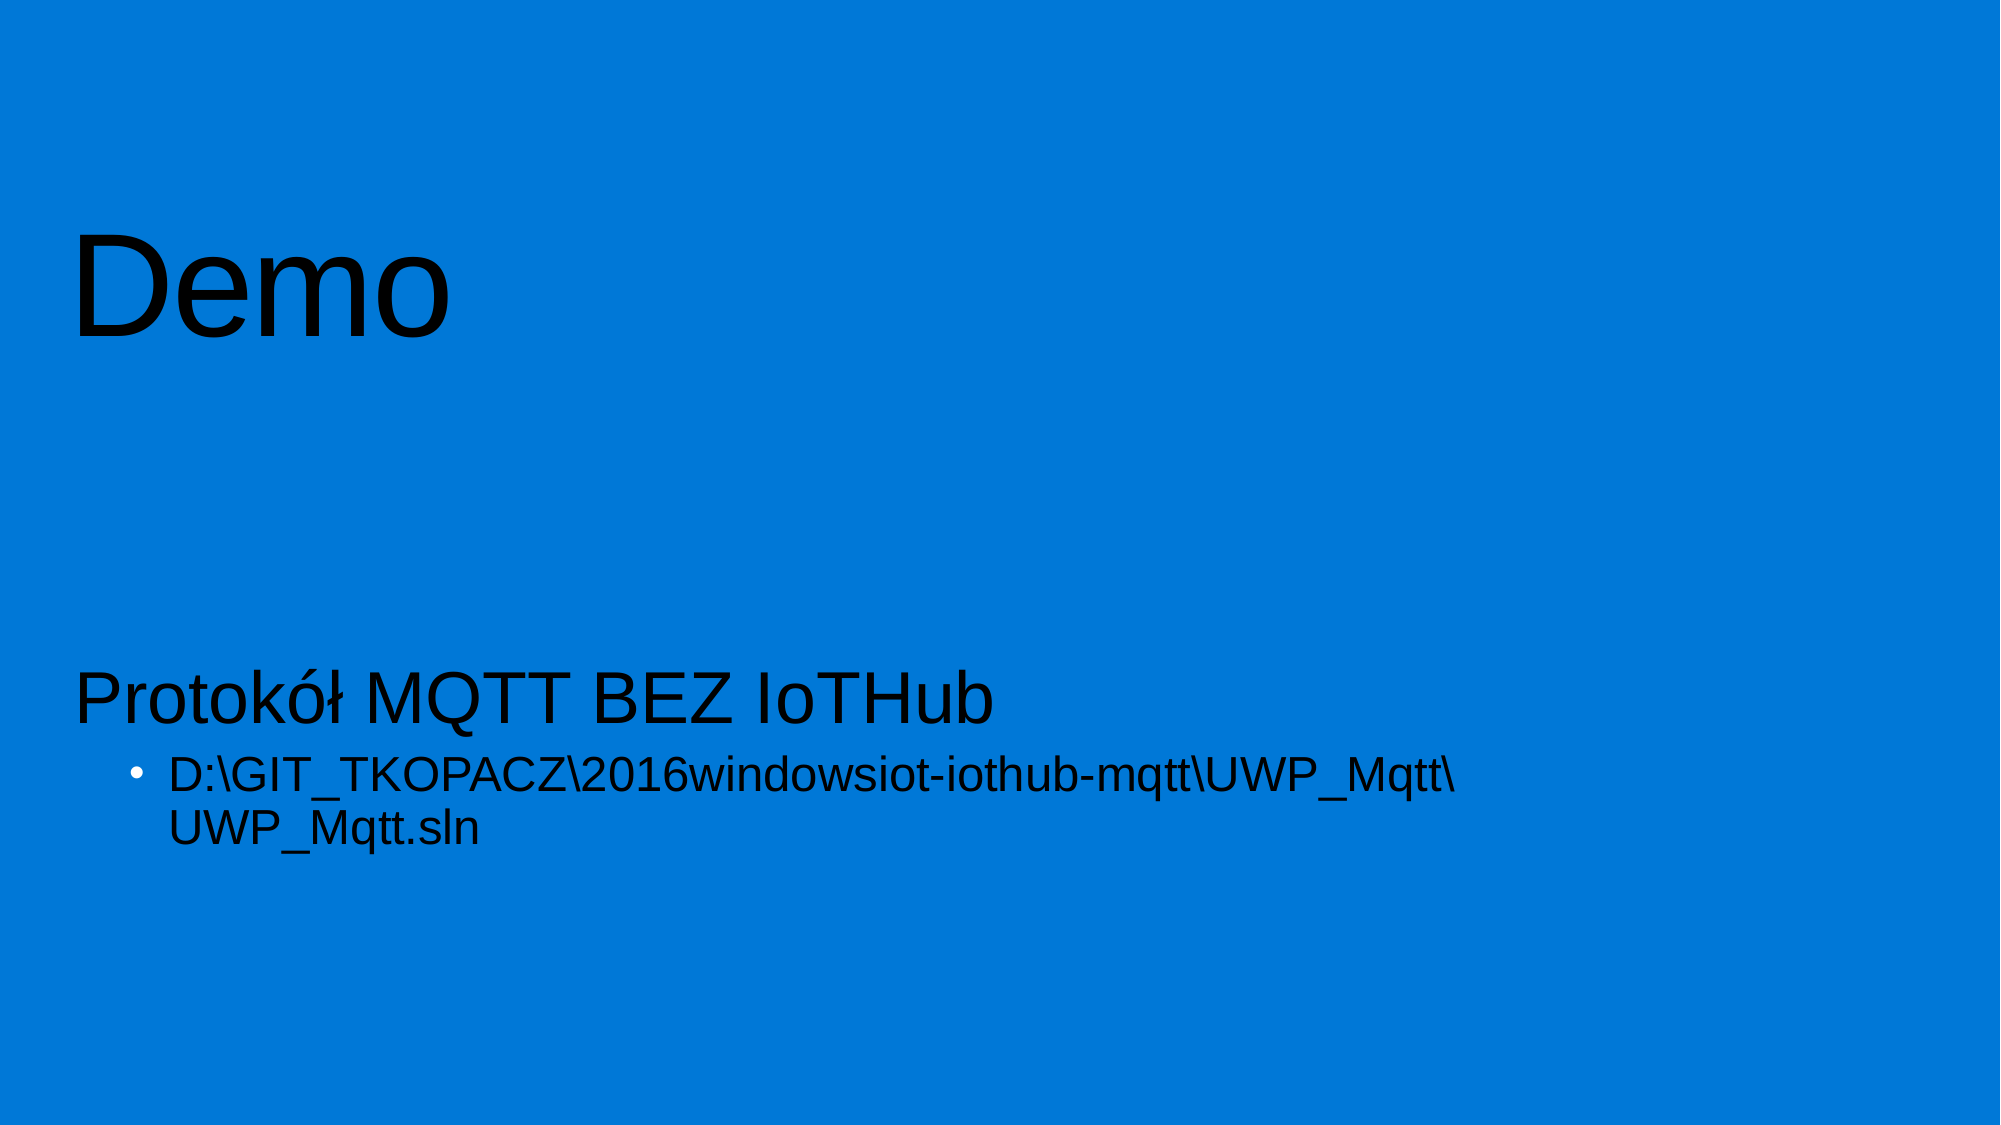

# Demo
Protokół MQTT BEZ IoTHub
D:\GIT_TKOPACZ\2016windowsiot-iothub-mqtt\UWP_Mqtt\UWP_Mqtt.sln